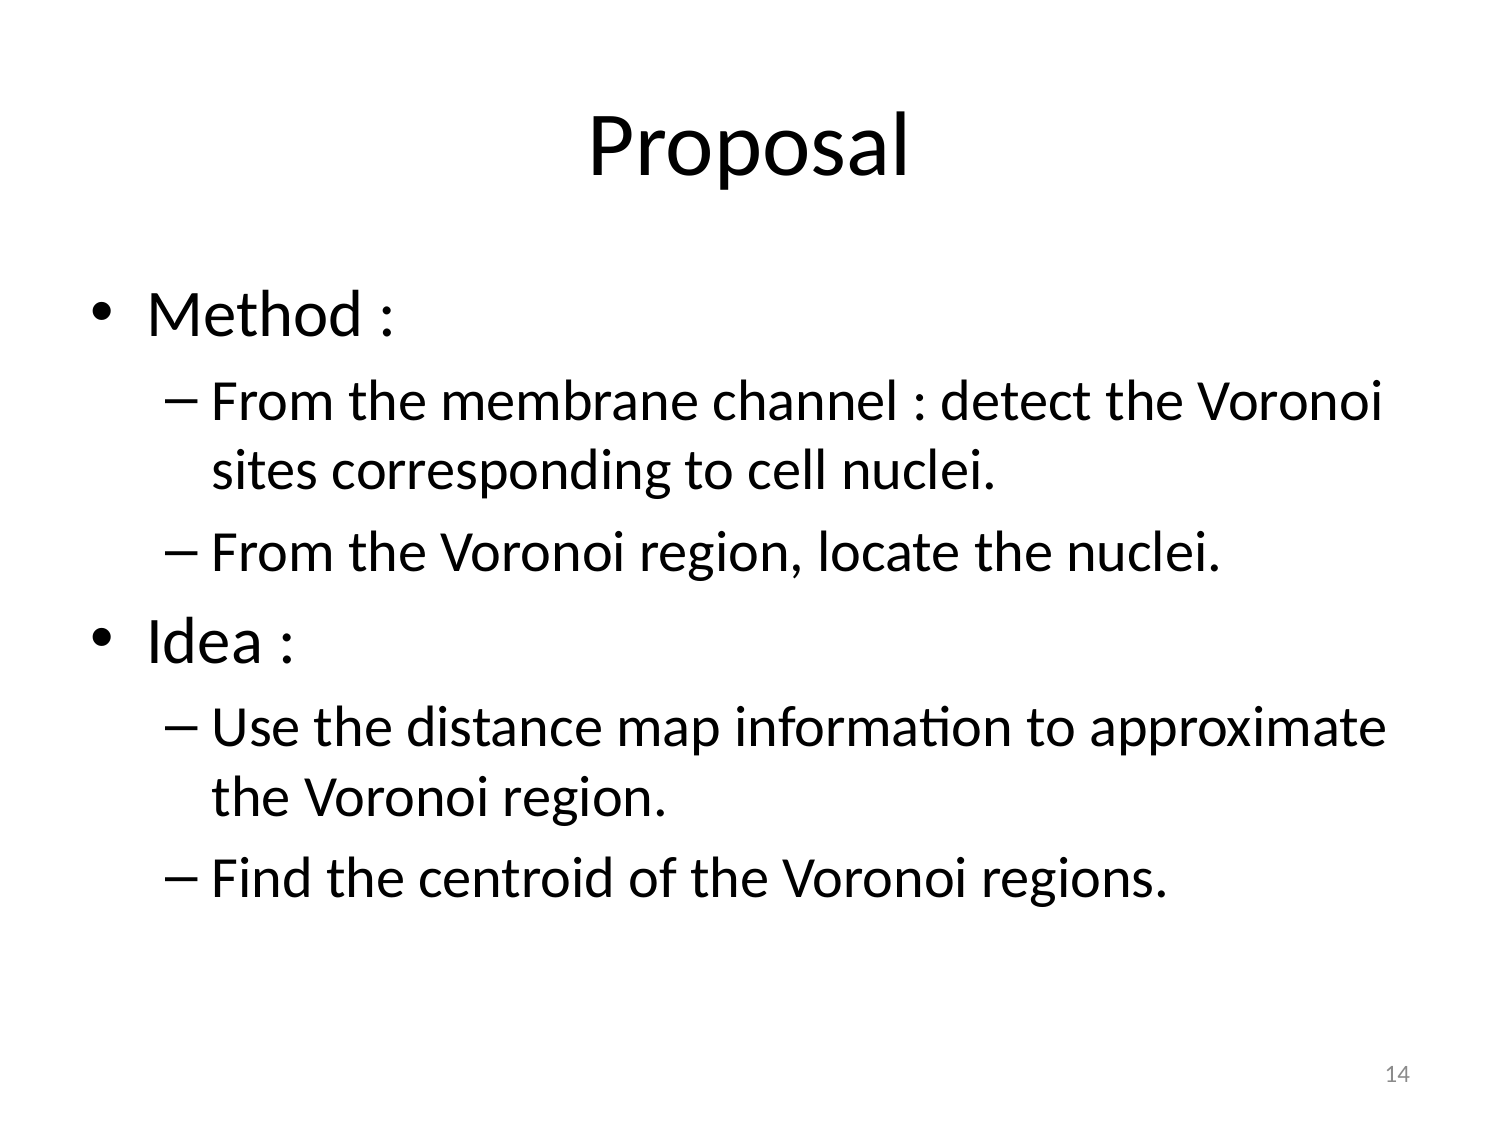

# Proposal
Method :
From the membrane channel : detect the Voronoi sites corresponding to cell nuclei.
From the Voronoi region, locate the nuclei.
Idea :
Use the distance map information to approximate the Voronoi region.
Find the centroid of the Voronoi regions.

14